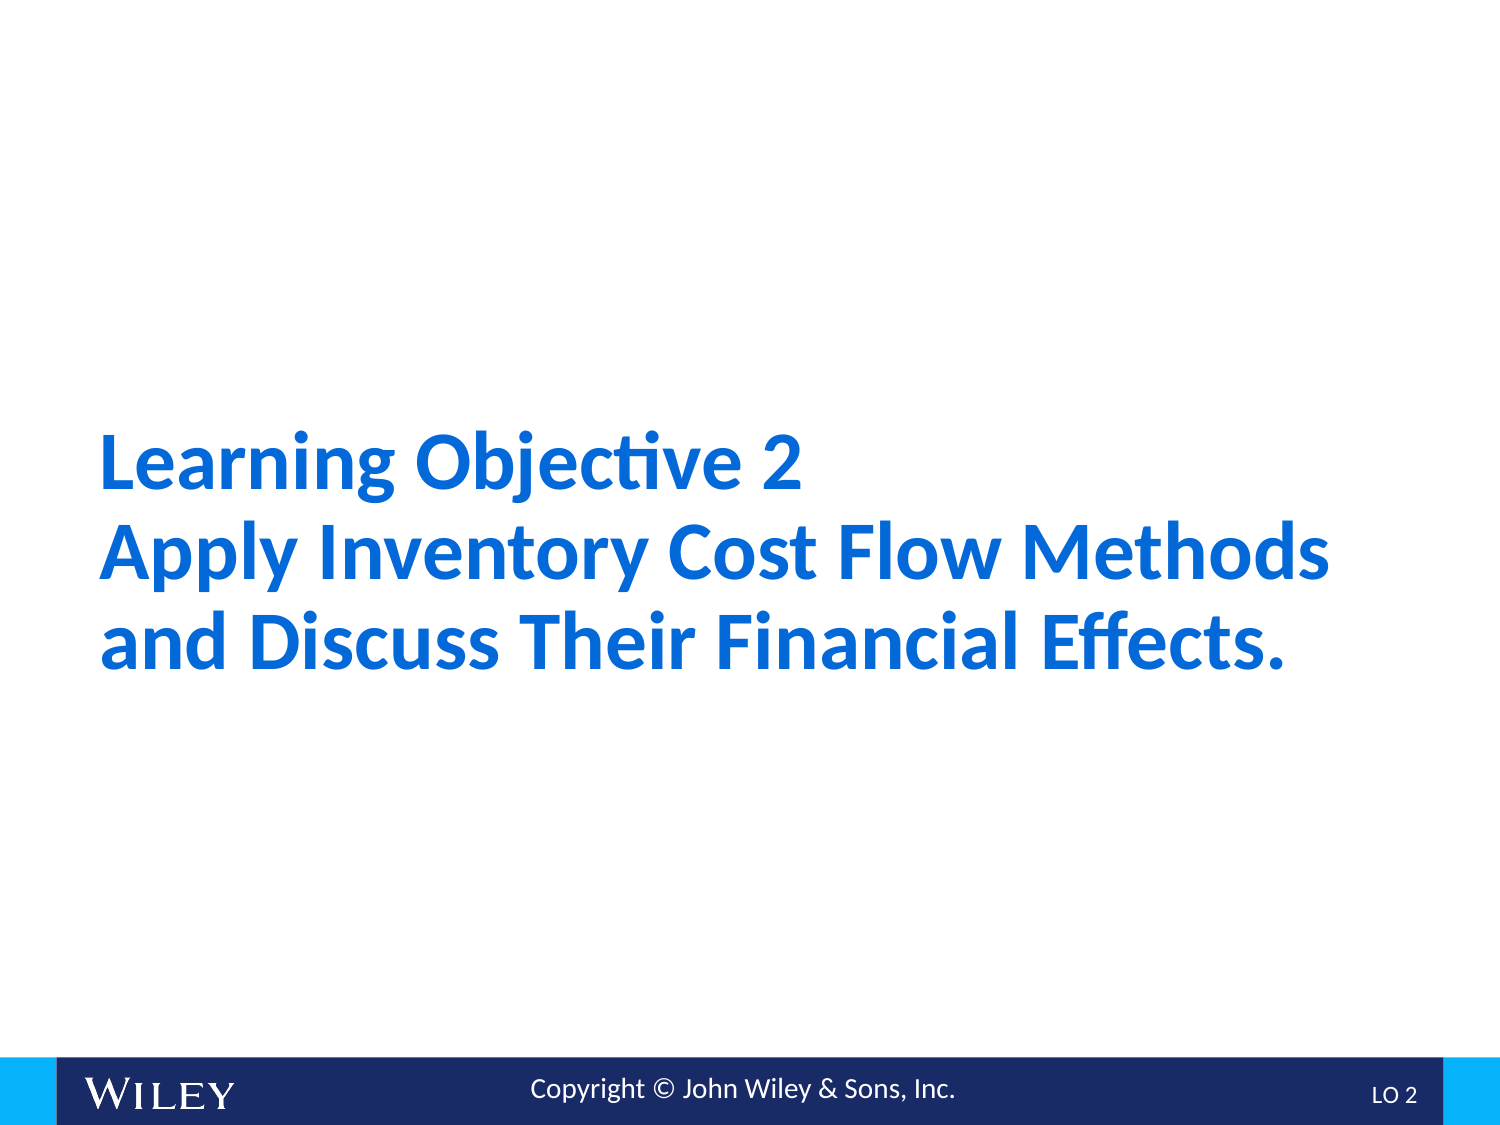

# Learning Objective 2 Apply Inventory Cost Flow Methods and Discuss Their Financial Effects.
L O 2